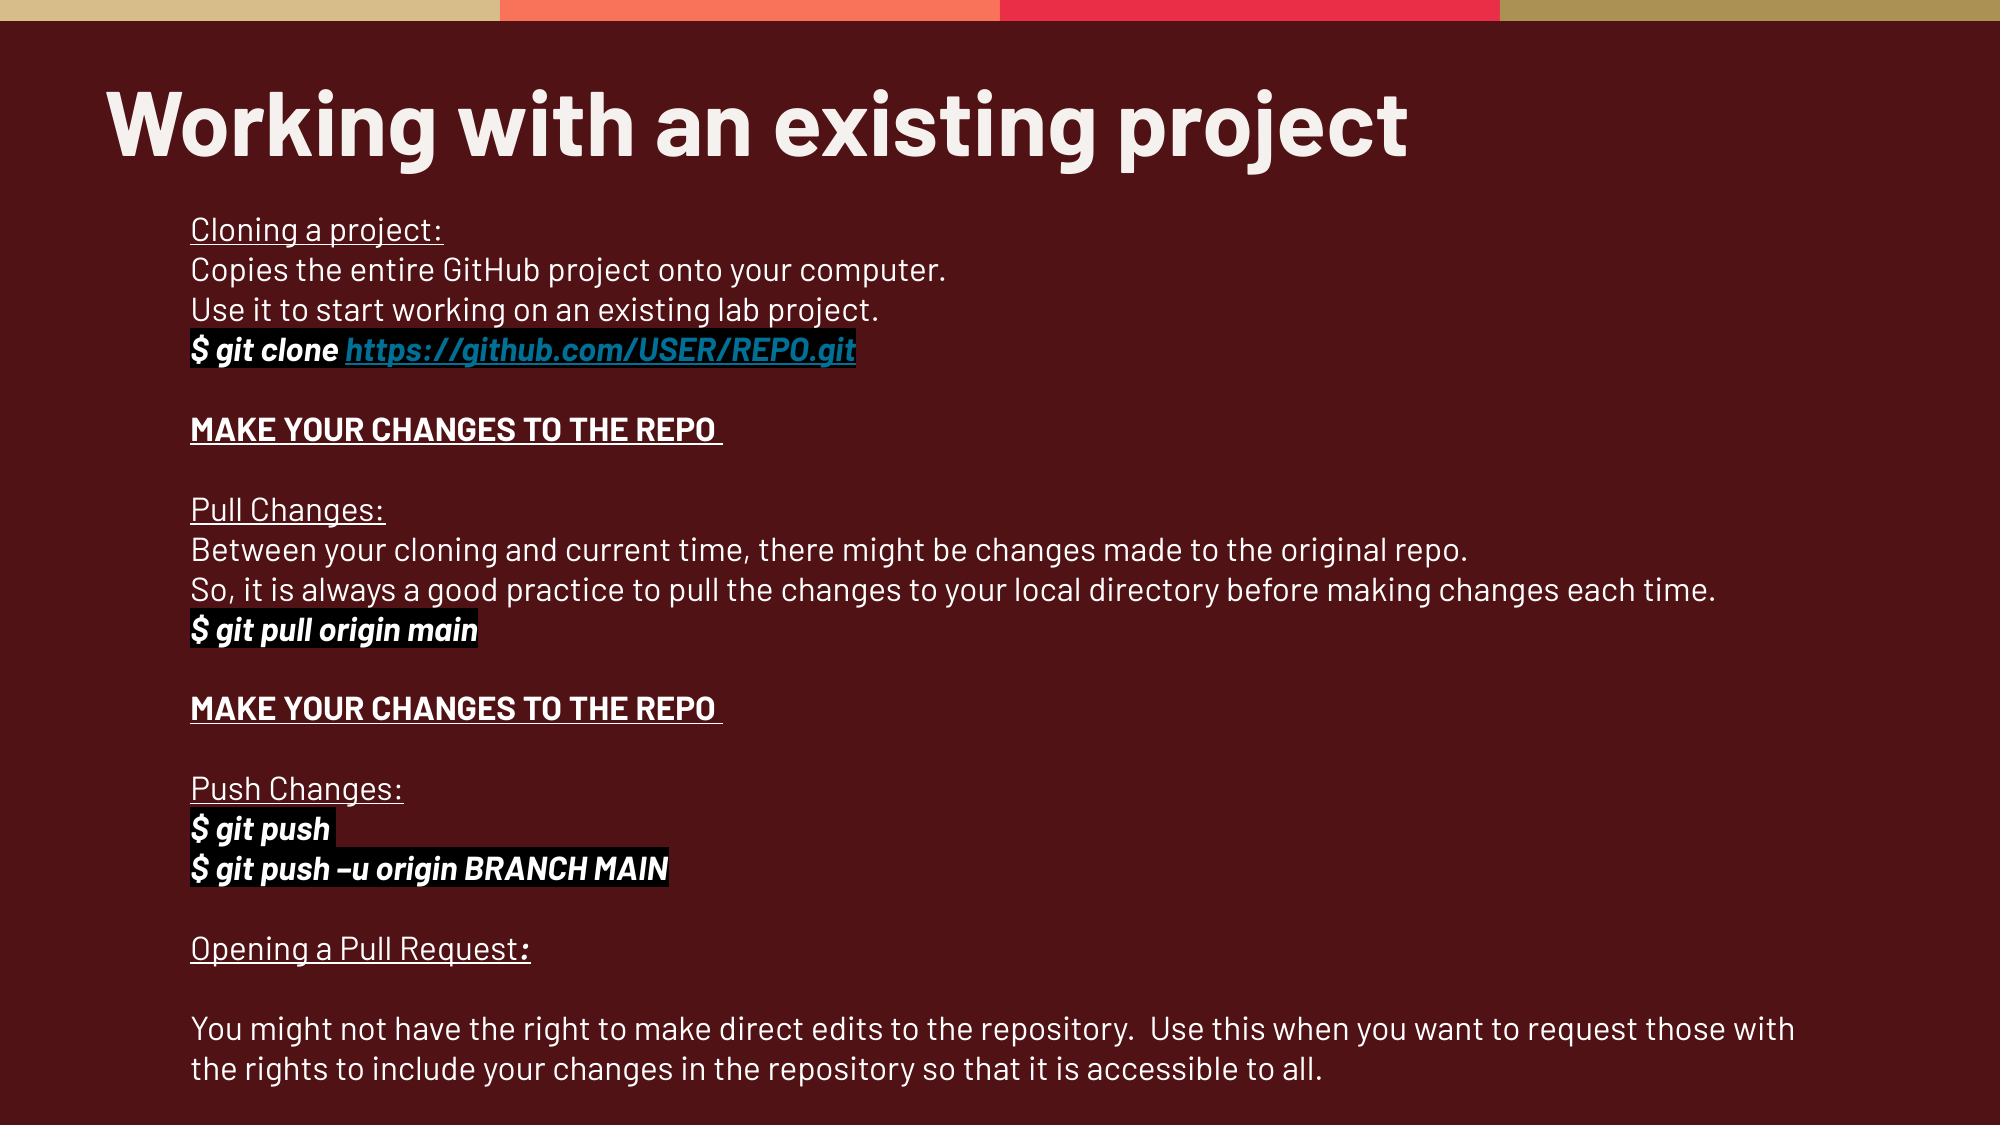

# Working with an existing project
Cloning a project:
Copies the entire GitHub project onto your computer.
Use it to start working on an existing lab project.
$ git clone https://github.com/USER/REPO.git

MAKE YOUR CHANGES TO THE REPO

Pull Changes:
Between your cloning and current time, there might be changes made to the original repo.
So, it is always a good practice to pull the changes to your local directory before making changes each time.
$ git pull origin main

MAKE YOUR CHANGES TO THE REPO

Push Changes:
$ git push
$ git push –u origin BRANCH MAIN

Opening a Pull Request:

You might not have the right to make direct edits to the repository.  Use this when you want to request those with the rights to include your changes in the repository so that it is accessible to all.